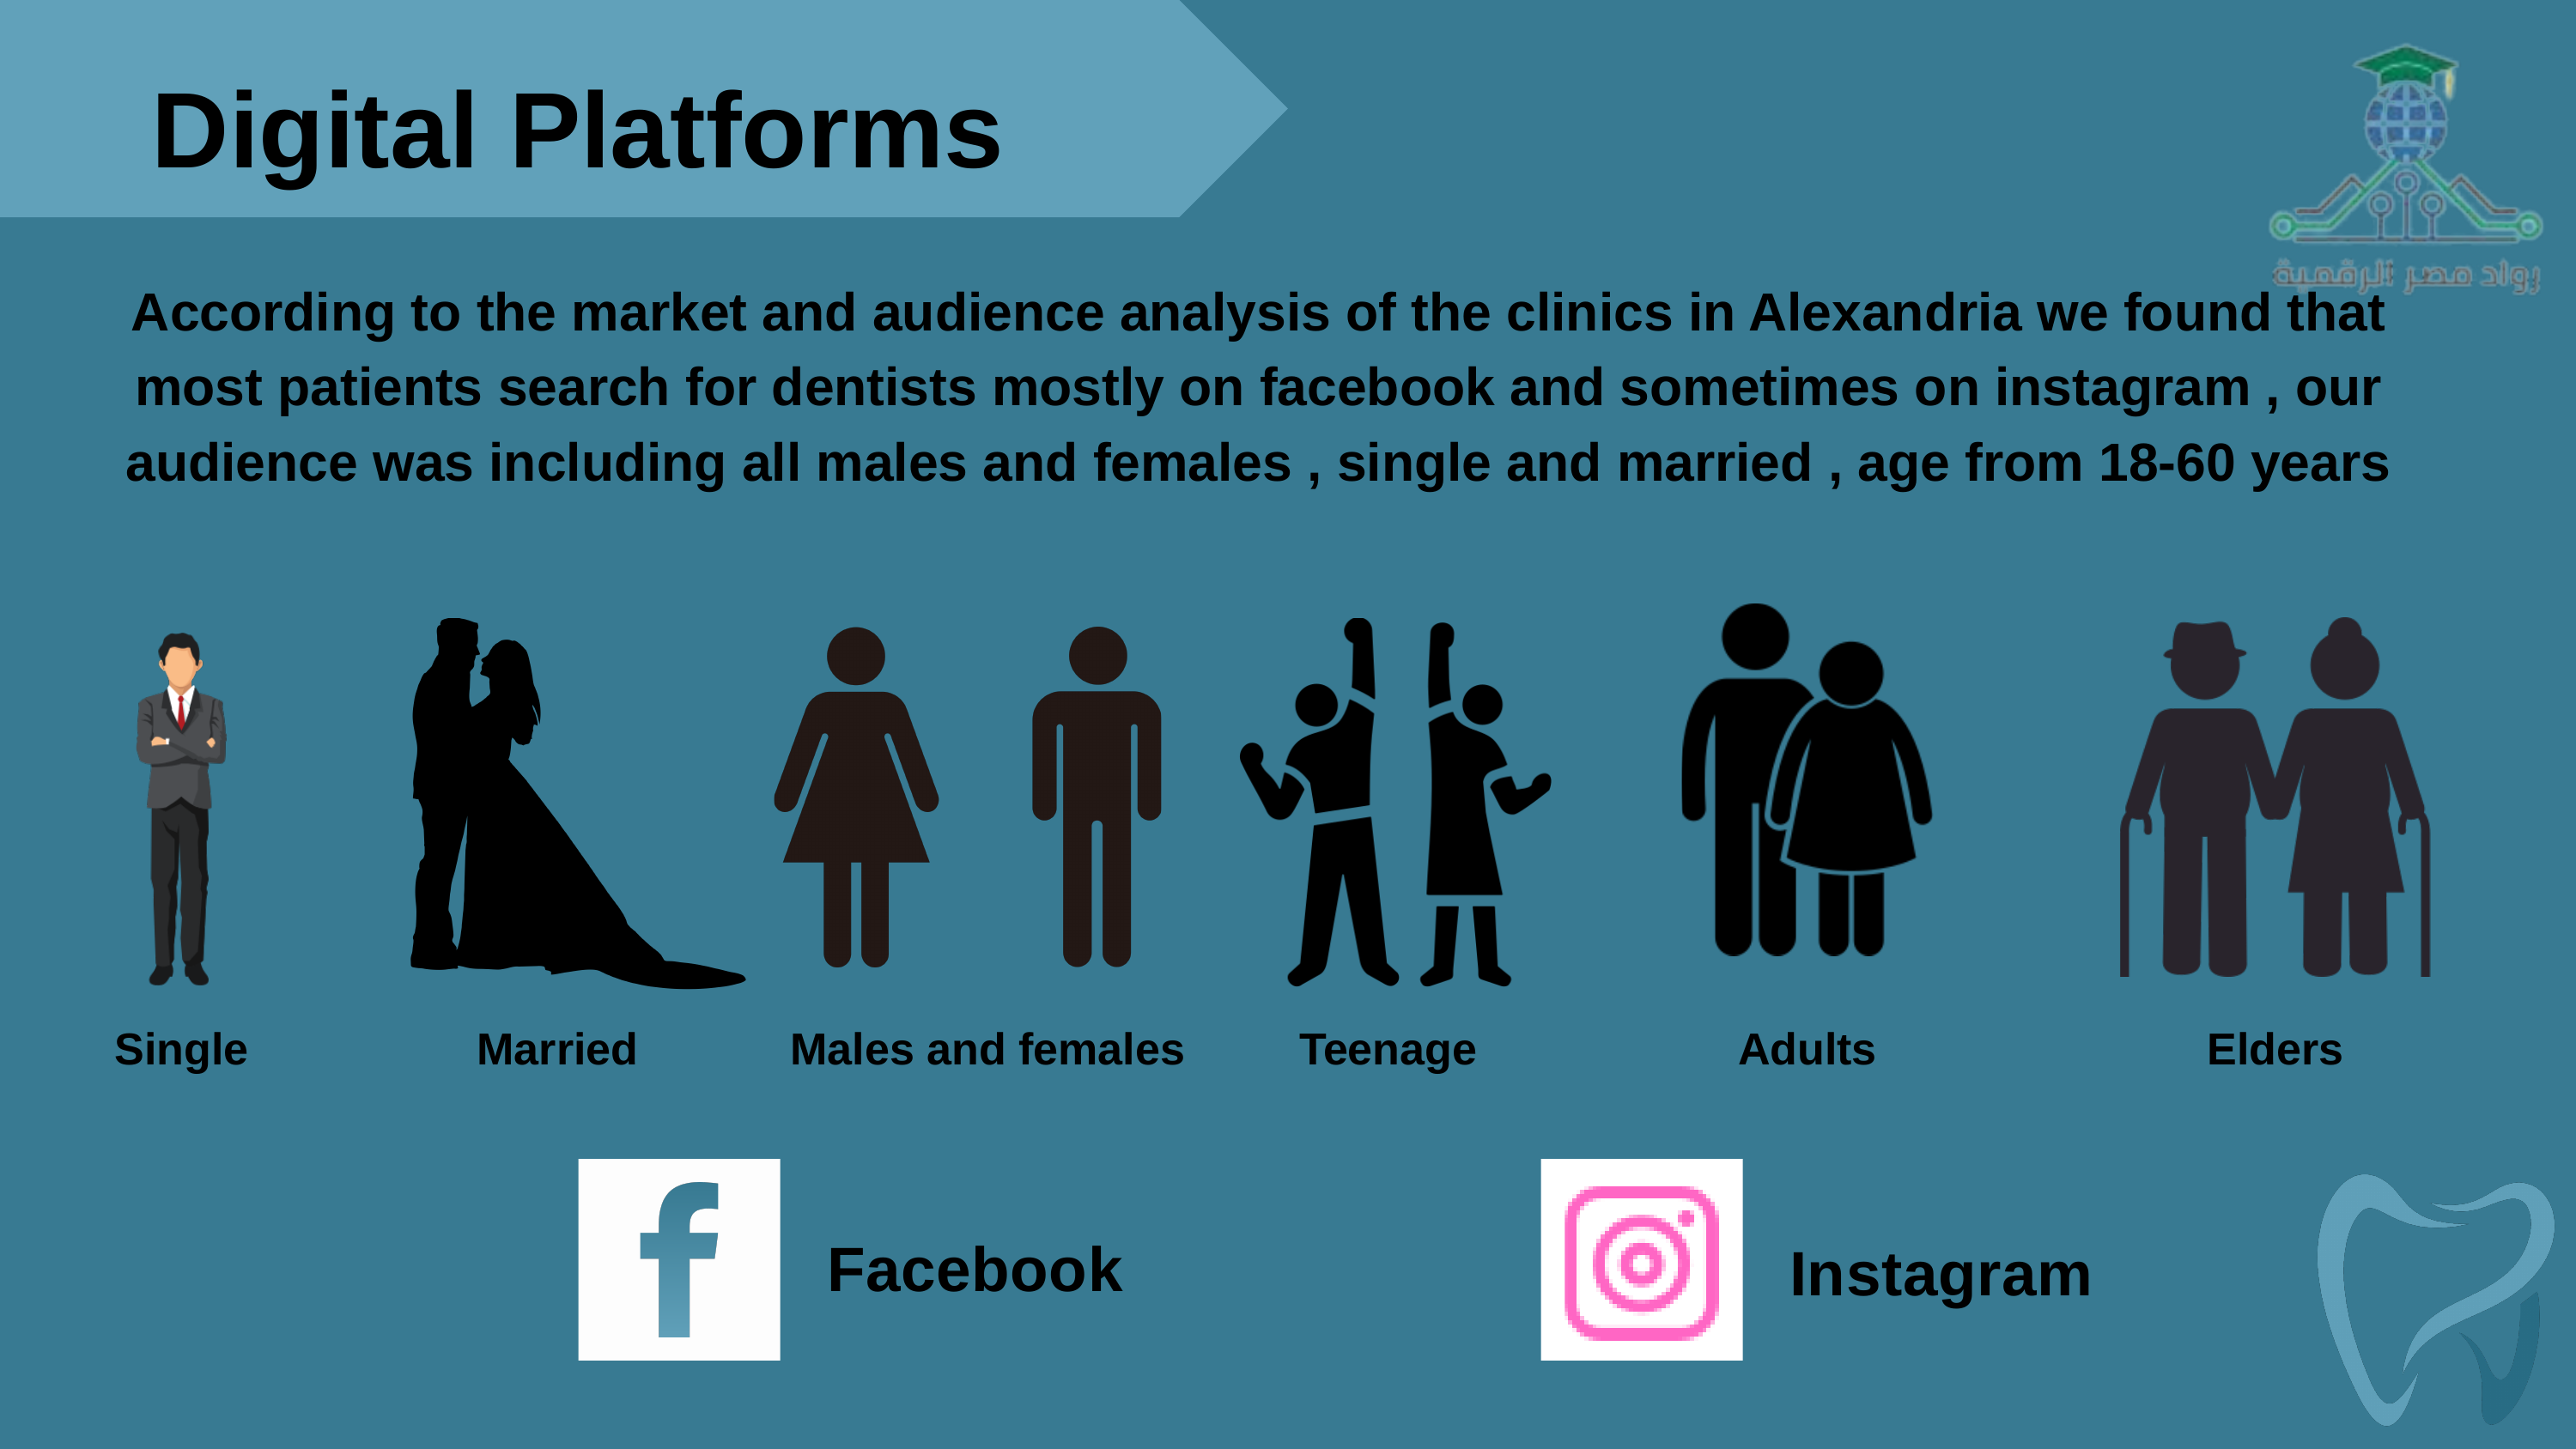

Digital Platforms
According to the market and audience analysis of the clinics in Alexandria we found that most patients search for dentists mostly on facebook and sometimes on instagram , our audience was including all males and females , single and married , age from 18-60 years

Single
Married
Males and females
Teenage
Adults
Elders

Facebook

Instagram